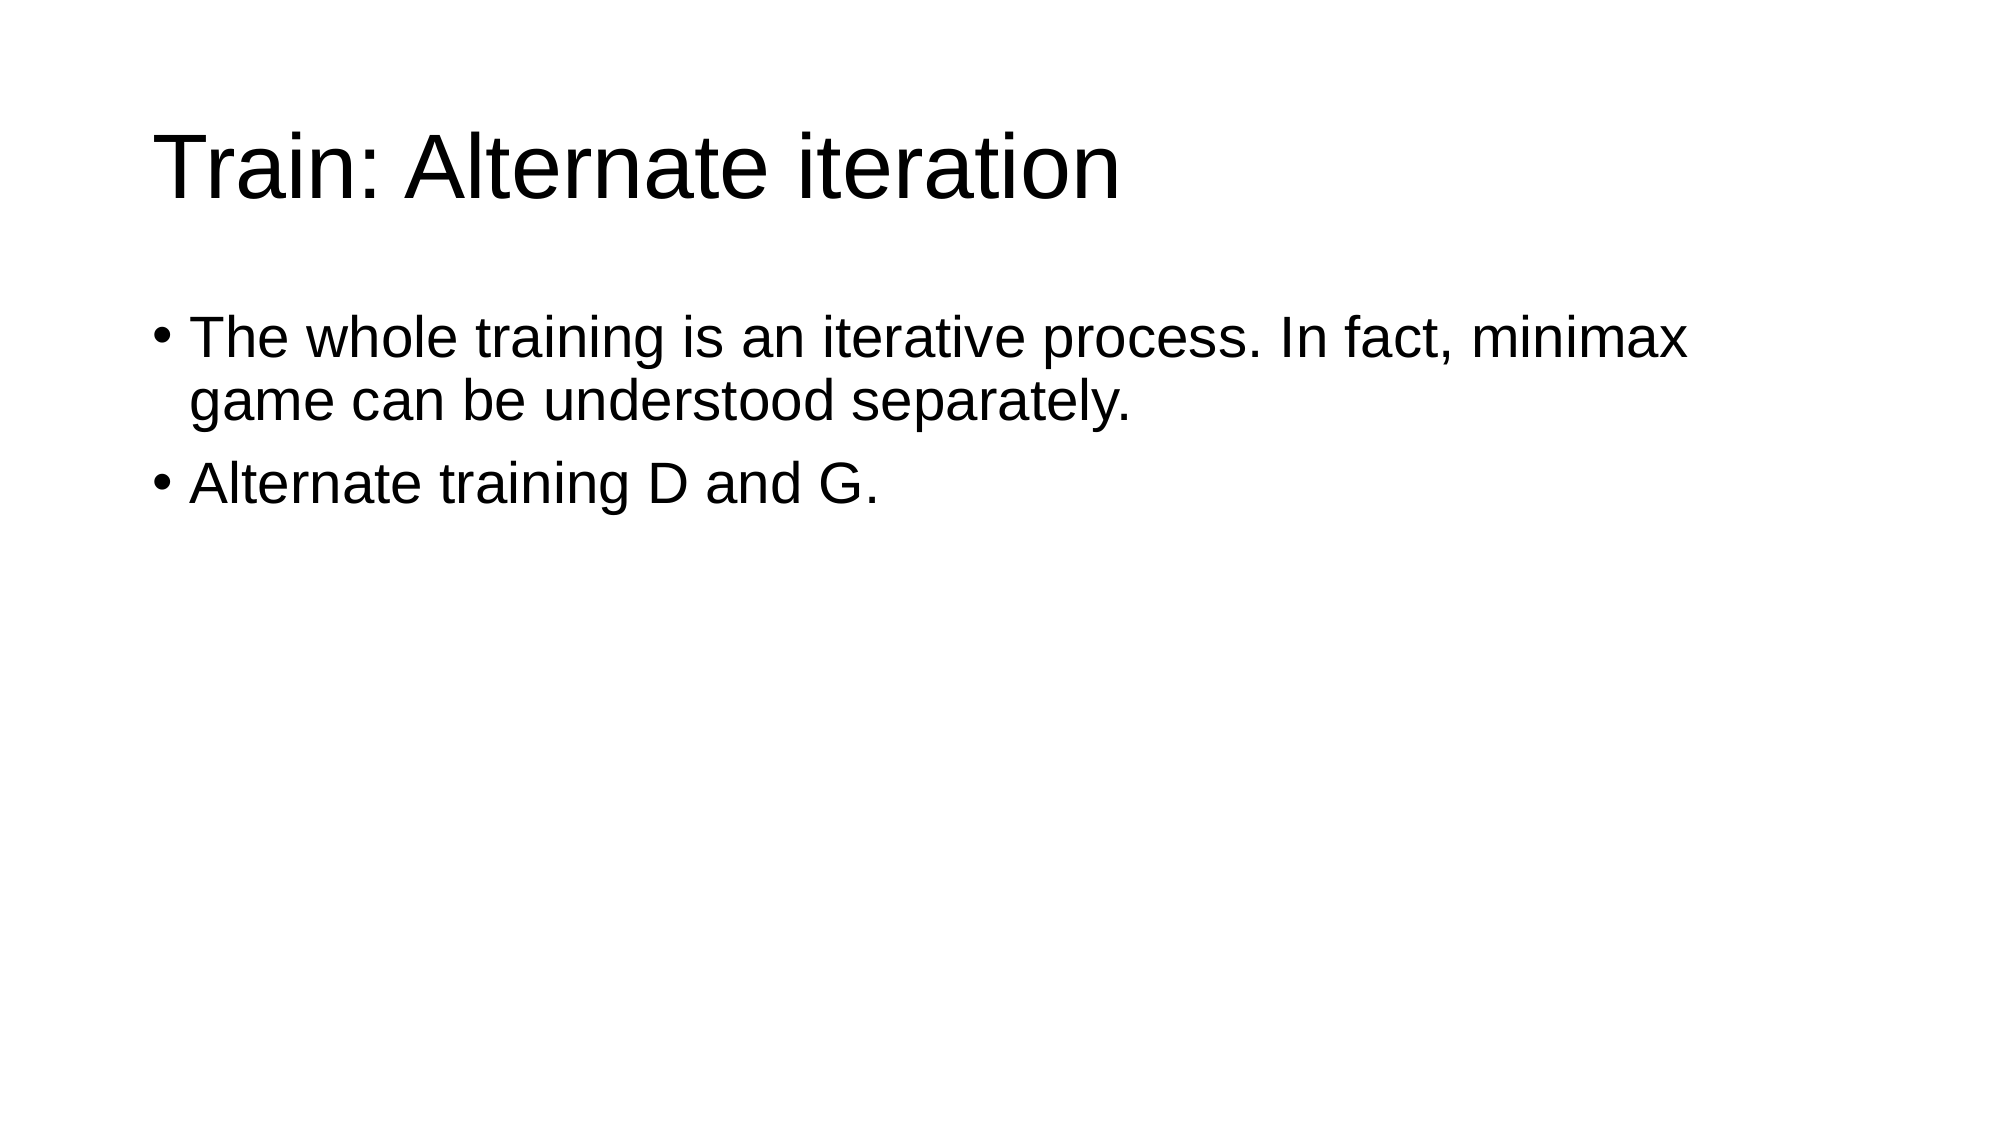

# Train: Alternate iteration
The whole training is an iterative process. In fact, minimax game can be understood separately.
Alternate training D and G.